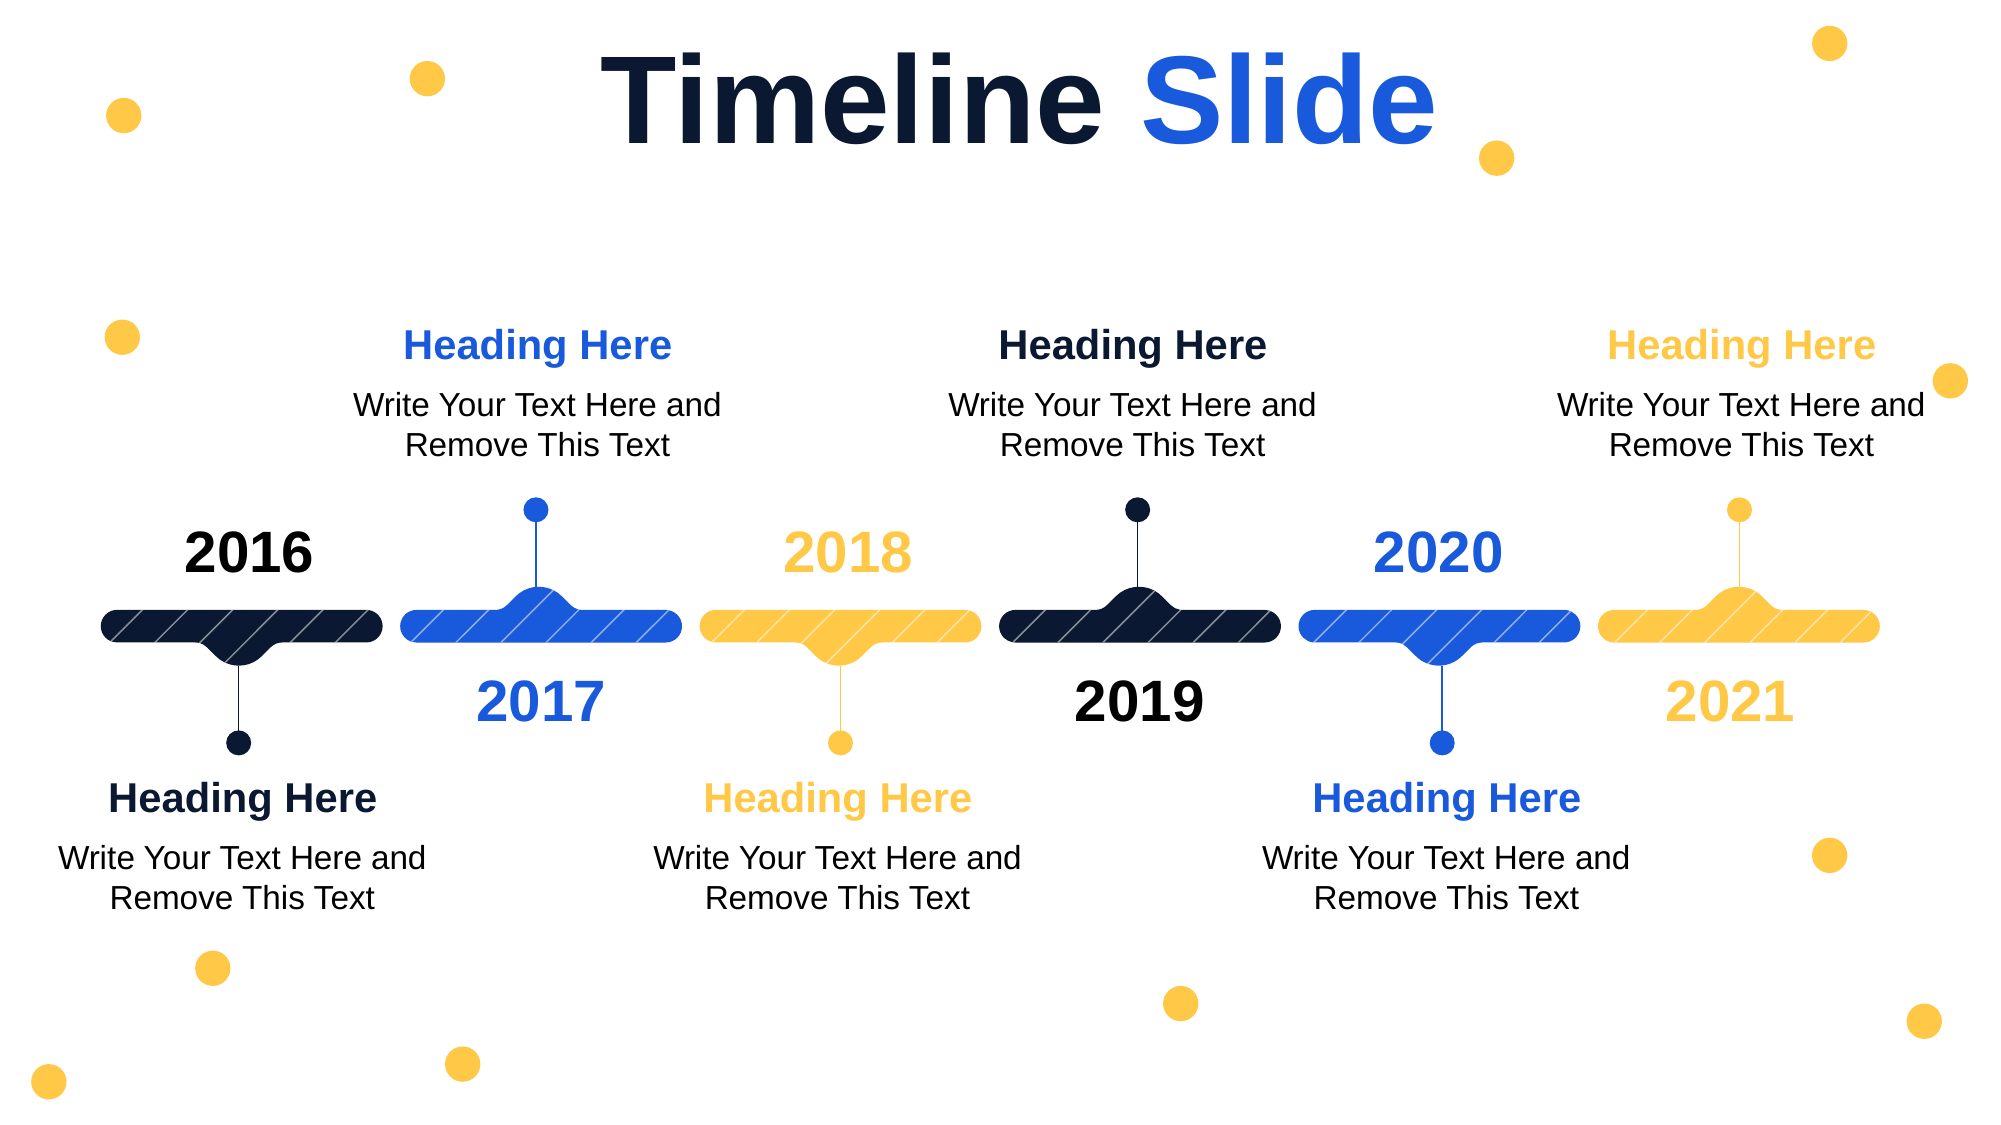

Timeline Slide

Heading Here
Write Your Text Here and Remove This Text
Heading Here
Write Your Text Here and Remove This Text
Heading Here
Write Your Text Here and Remove This Text

2016
2018
2020

2017
2019
2021

Heading Here
Write Your Text Here and Remove This Text
Heading Here
Write Your Text Here and Remove This Text
Heading Here
Write Your Text Here and Remove This Text